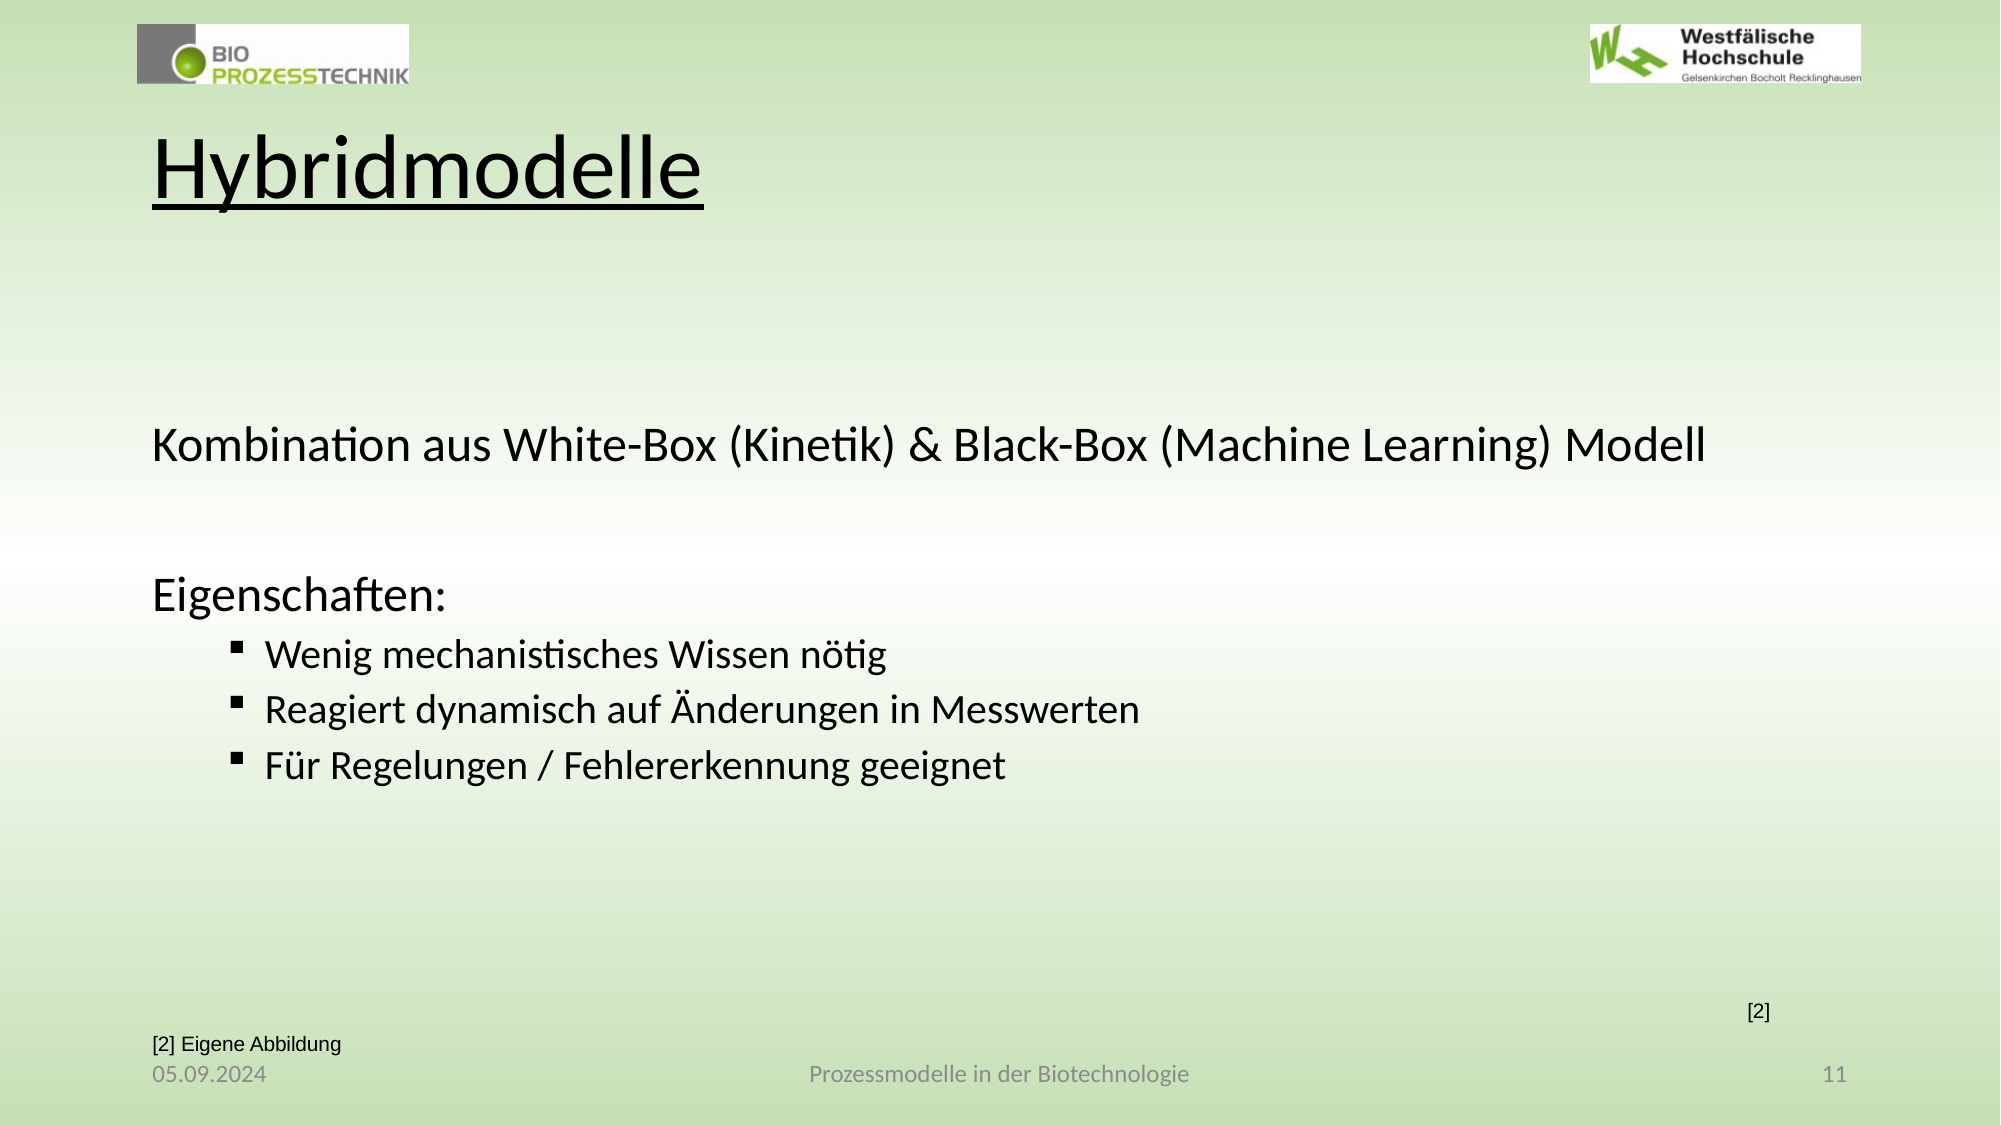

# Hybridmodelle
Kombination aus White-Box (Kinetik) & Black-Box (Machine Learning) Modell

Eigenschaften:
Wenig mechanistisches Wissen nötig
Reagiert dynamisch auf Änderungen in Messwerten
Für Regelungen / Fehlererkennung geeignet

[2]
[2] Eigene Abbildung
05.09.2024
Prozessmodelle in der Biotechnologie
11